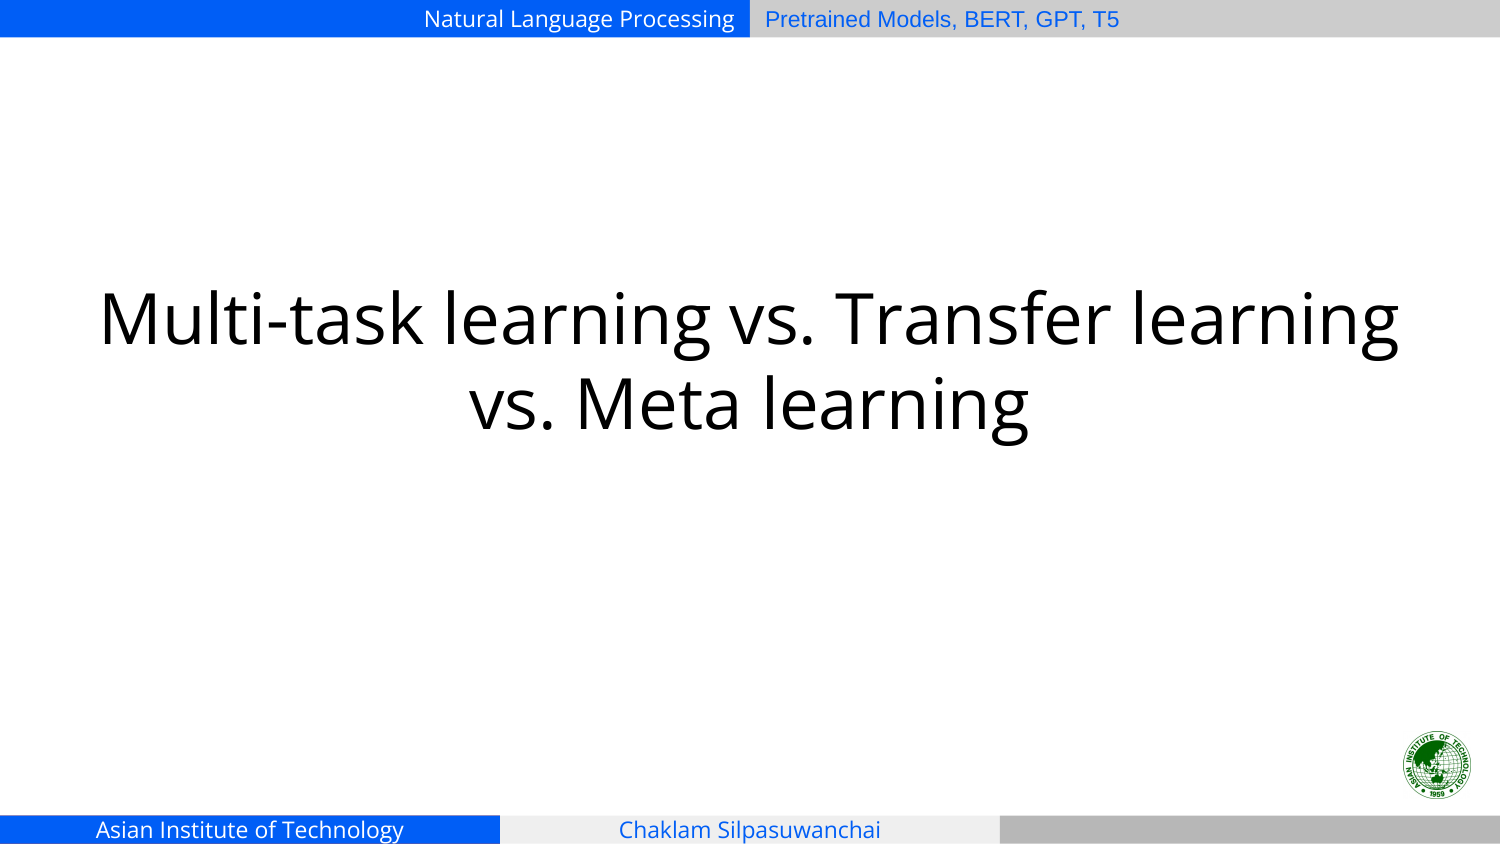

# Multi-task learning vs. Transfer learning vs. Meta learning